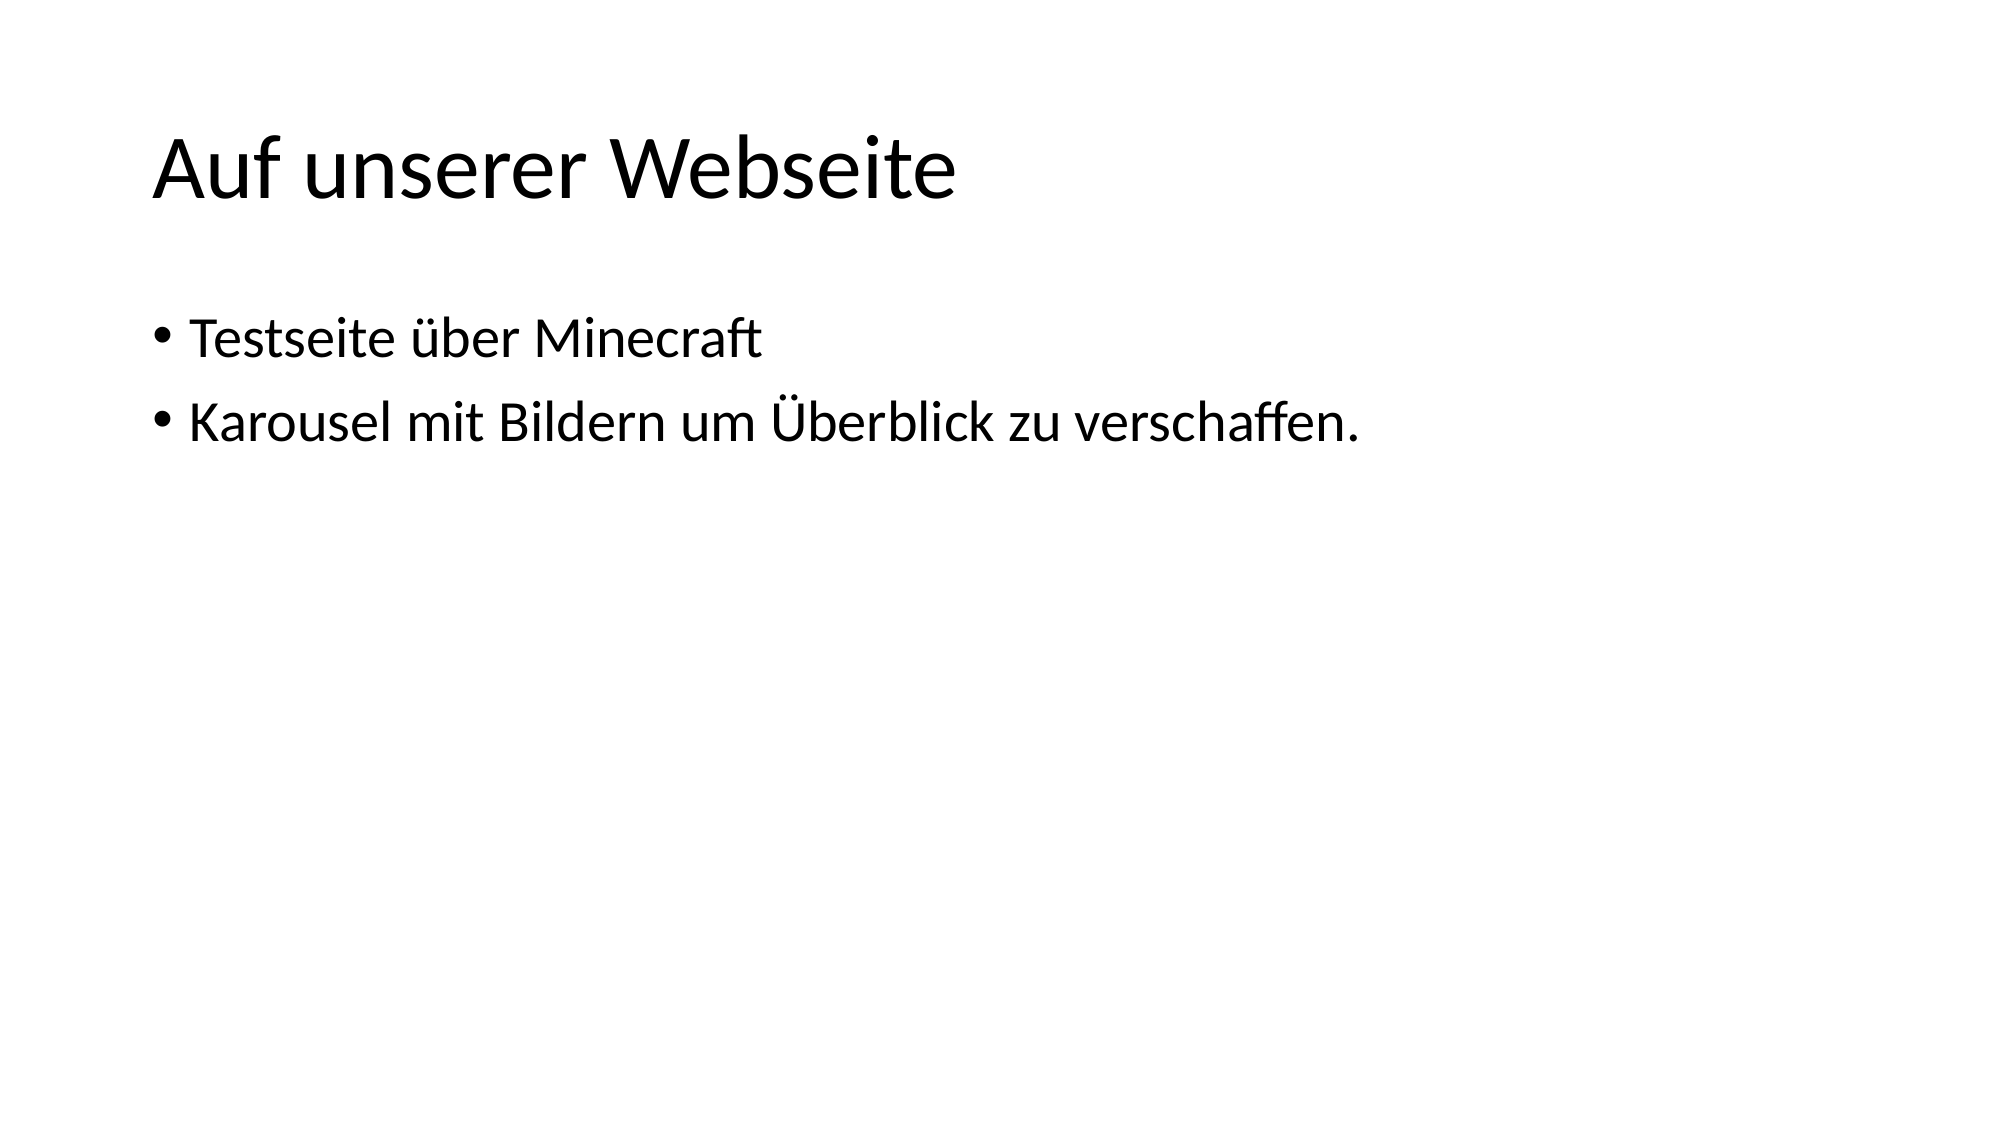

# Auf unserer Webseite
Testseite über Minecraft
Karousel mit Bildern um Überblick zu verschaffen.